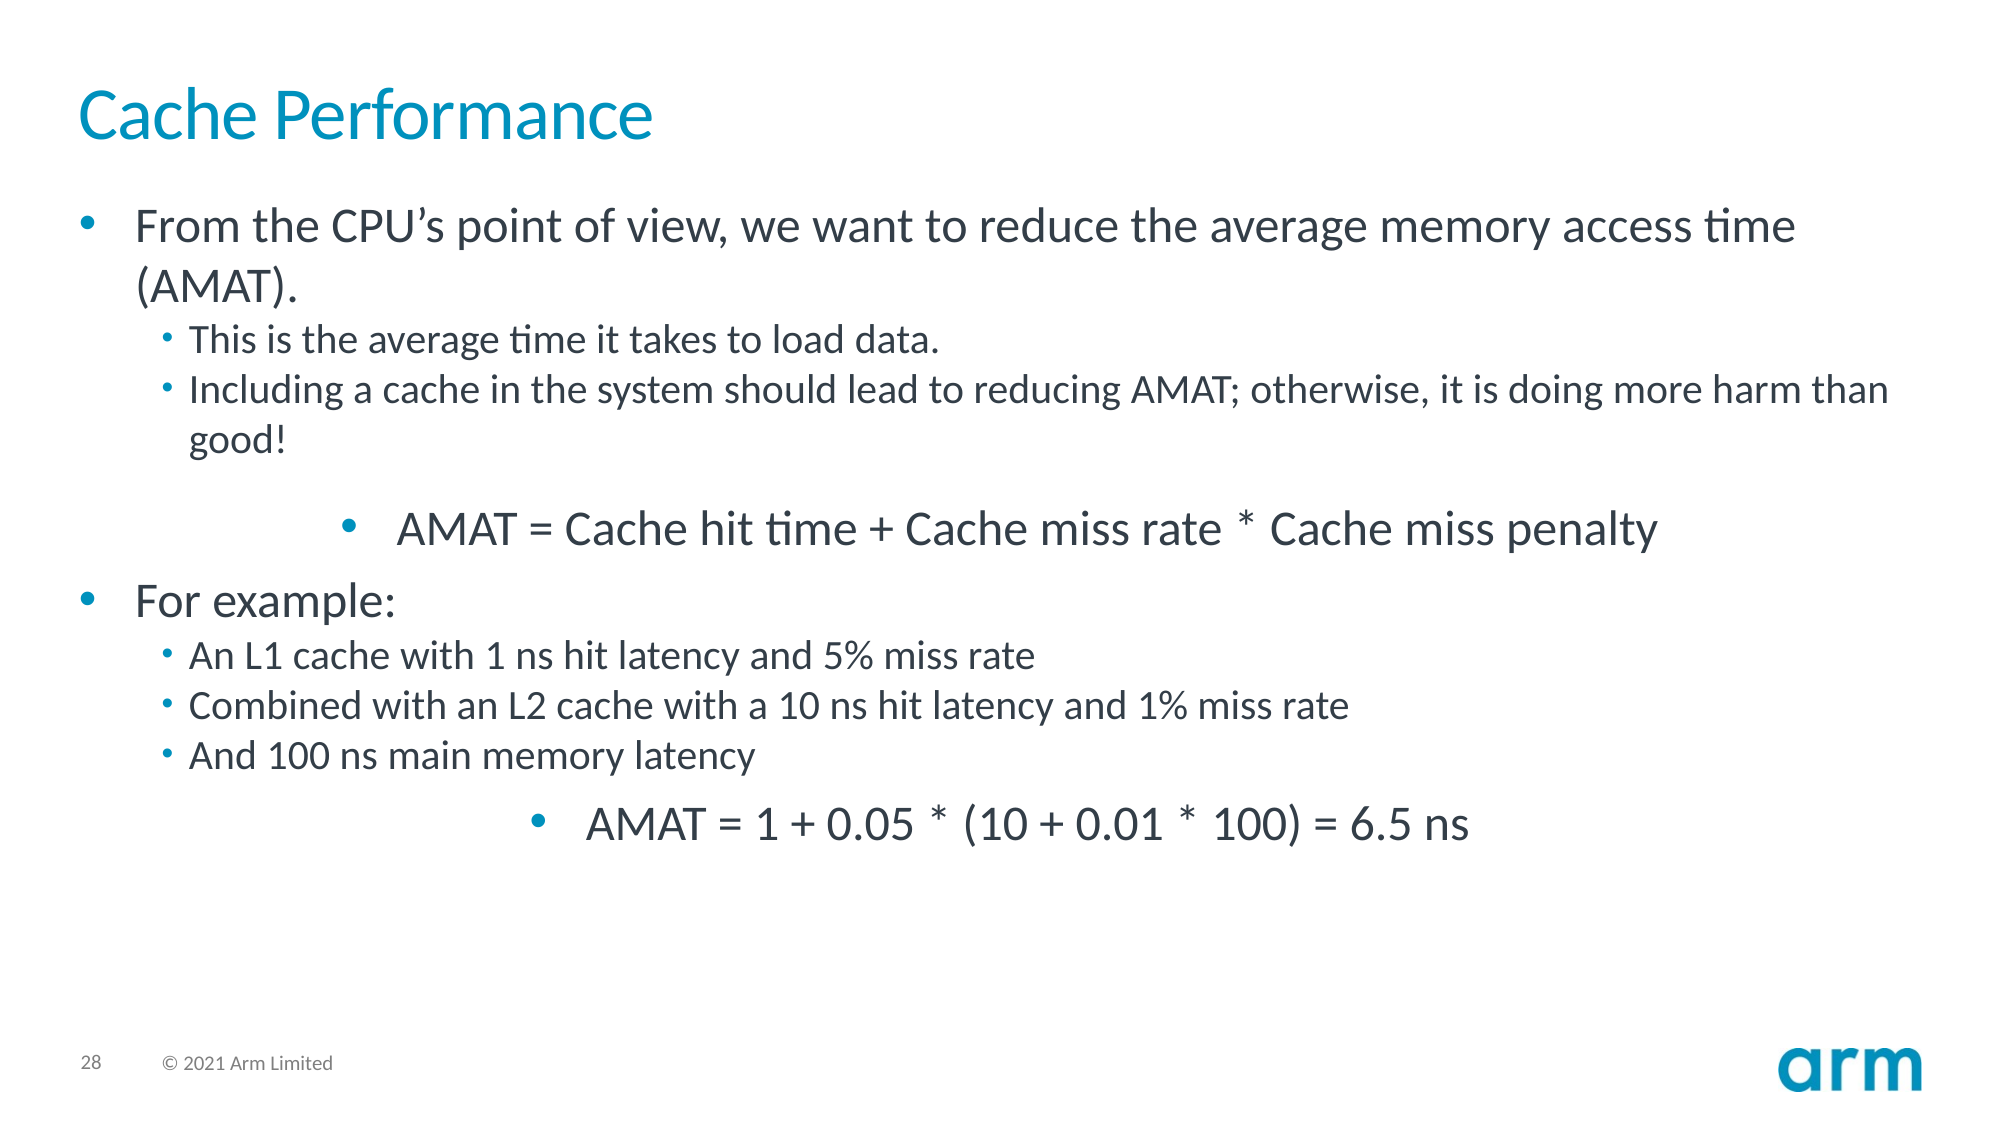

# Cache Performance
From the CPU’s point of view, we want to reduce the average memory access time (AMAT).
This is the average time it takes to load data.
Including a cache in the system should lead to reducing AMAT; otherwise, it is doing more harm than good!
AMAT = Cache hit time + Cache miss rate * Cache miss penalty
For example:
An L1 cache with 1 ns hit latency and 5% miss rate
Combined with an L2 cache with a 10 ns hit latency and 1% miss rate
And 100 ns main memory latency
AMAT = 1 + 0.05 * (10 + 0.01 * 100) = 6.5 ns